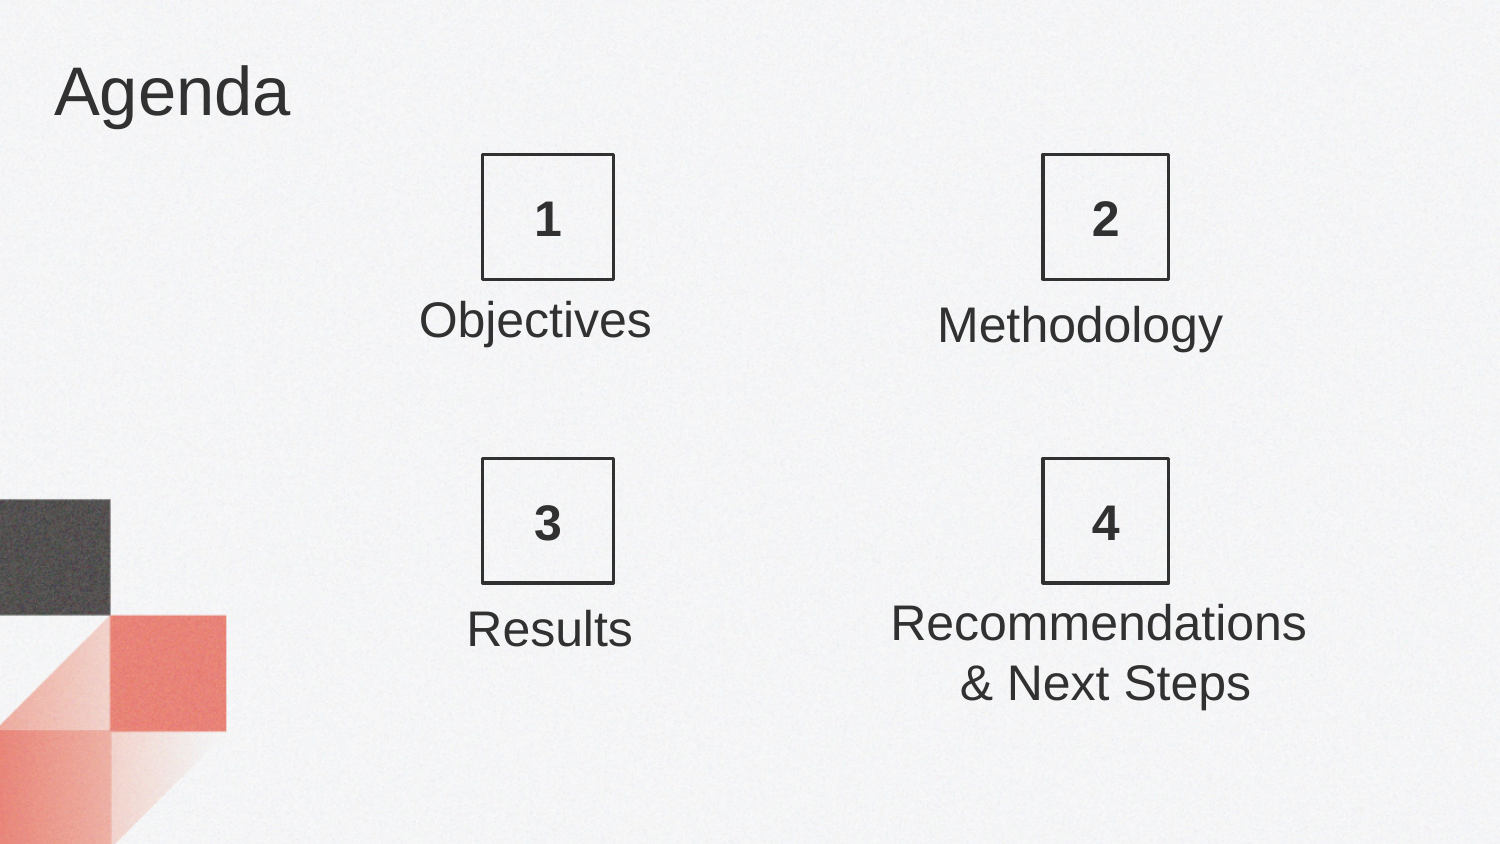

Agenda
1
2
Methodology
# Objectives
3
4
Results
Recommendations
& Next Steps